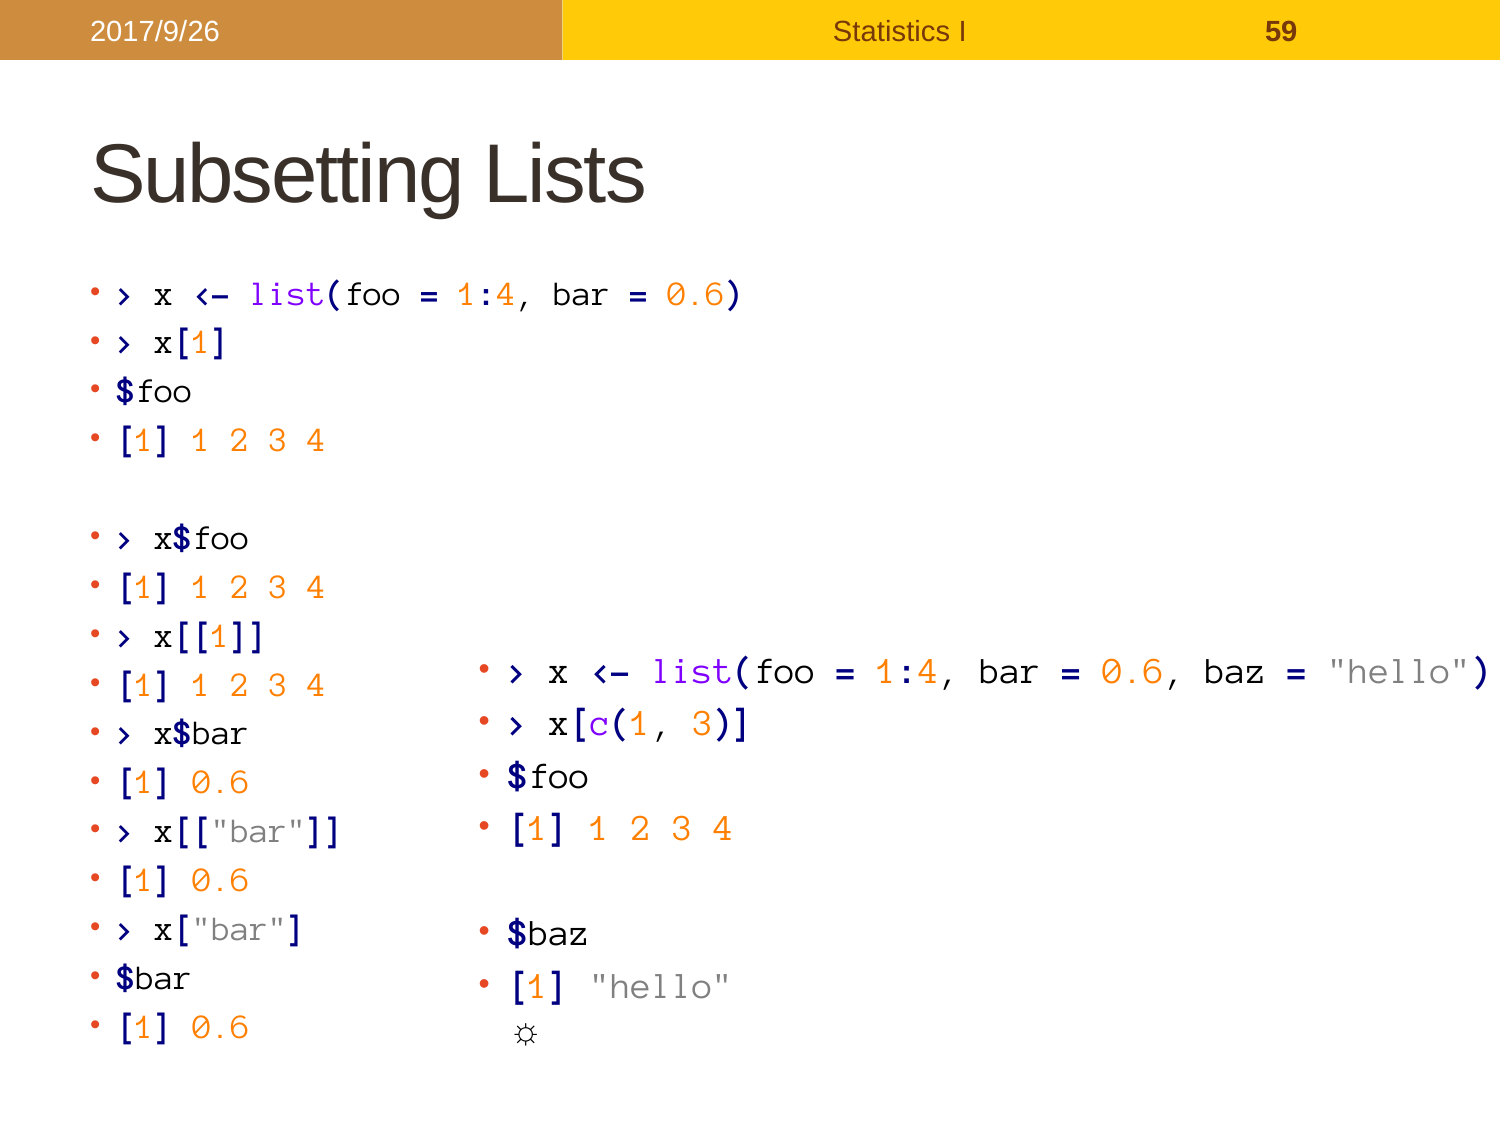

2017/9/26
Statistics I
59
# Subsetting Lists
> x <- list(foo = 1:4, bar = 0.6)
> x[1]
$foo
[1] 1 2 3 4

> x$foo
[1] 1 2 3 4
> x[[1]]
[1] 1 2 3 4
> x$bar
[1] 0.6
> x[["bar"]]
[1] 0.6
> x["bar"]
$bar
[1] 0.6
> x <- list(foo = 1:4, bar = 0.6, baz = "hello")
> x[c(1, 3)]
$foo
[1] 1 2 3 4

$baz
[1] "hello"
☼